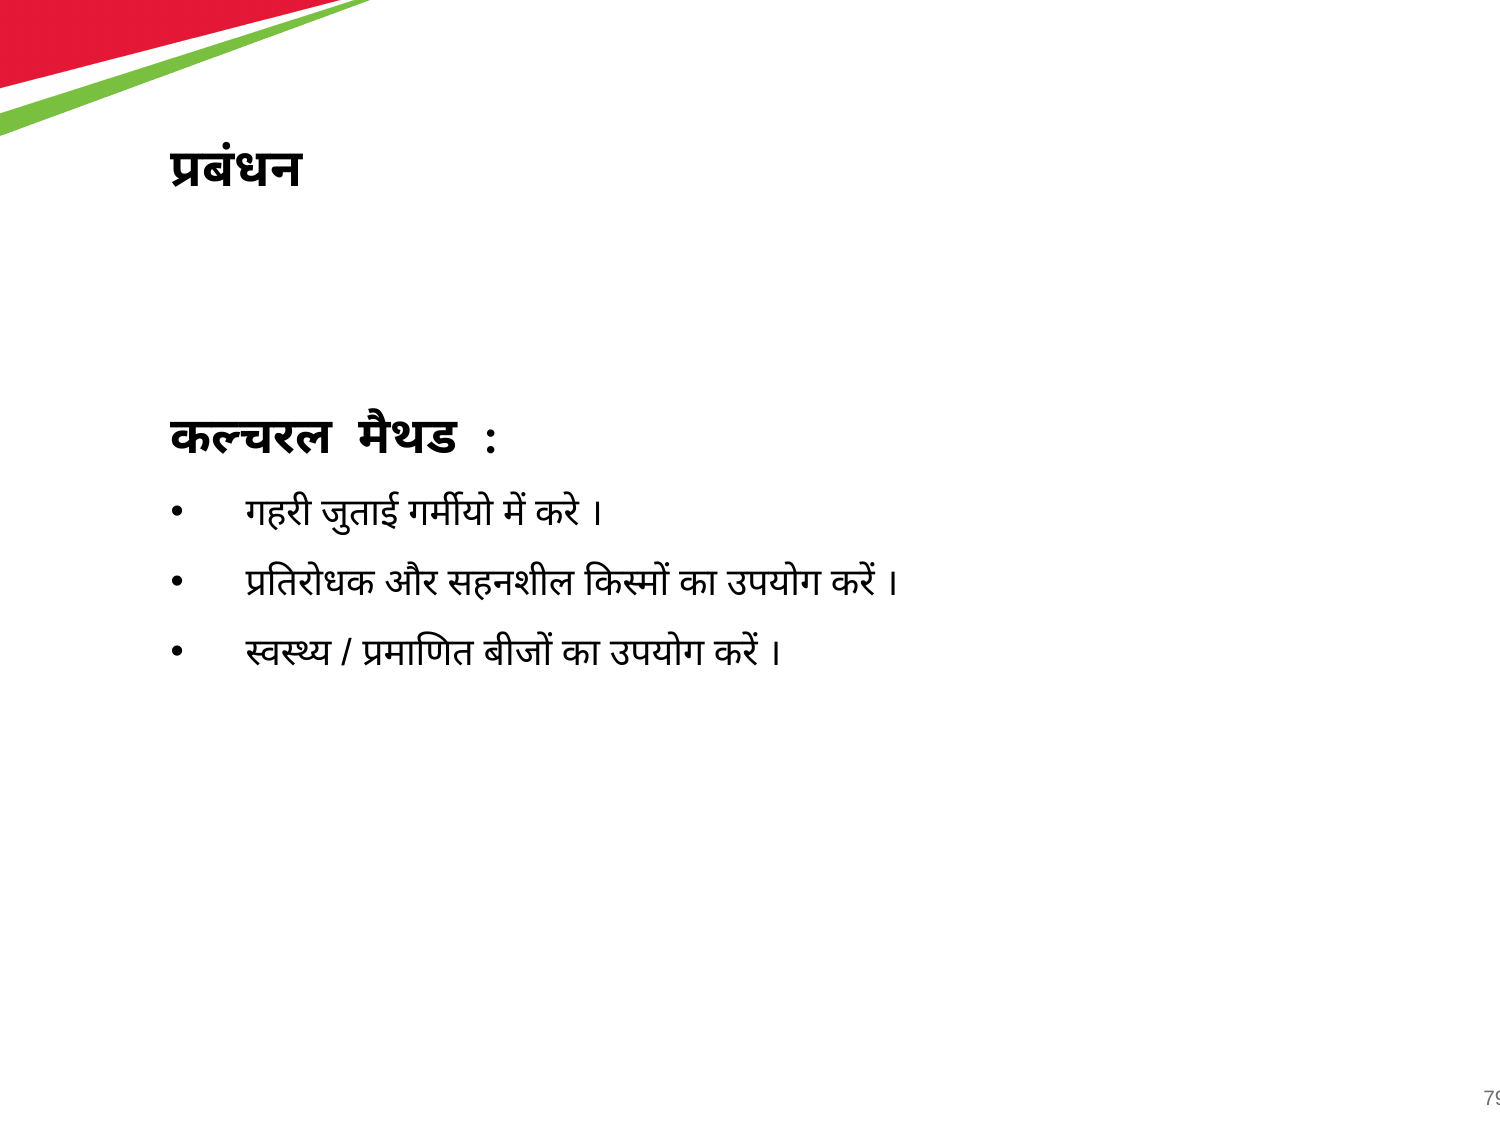

प्रबंधन
कल्चरल  मैथड  :
गहरी जुताई गर्मीयो में करे ।
प्रतिरोधक और सहनशील किस्मों का उपयोग करें ।
स्वस्थ्य / प्रमाणित बीजों का उपयोग करें ।